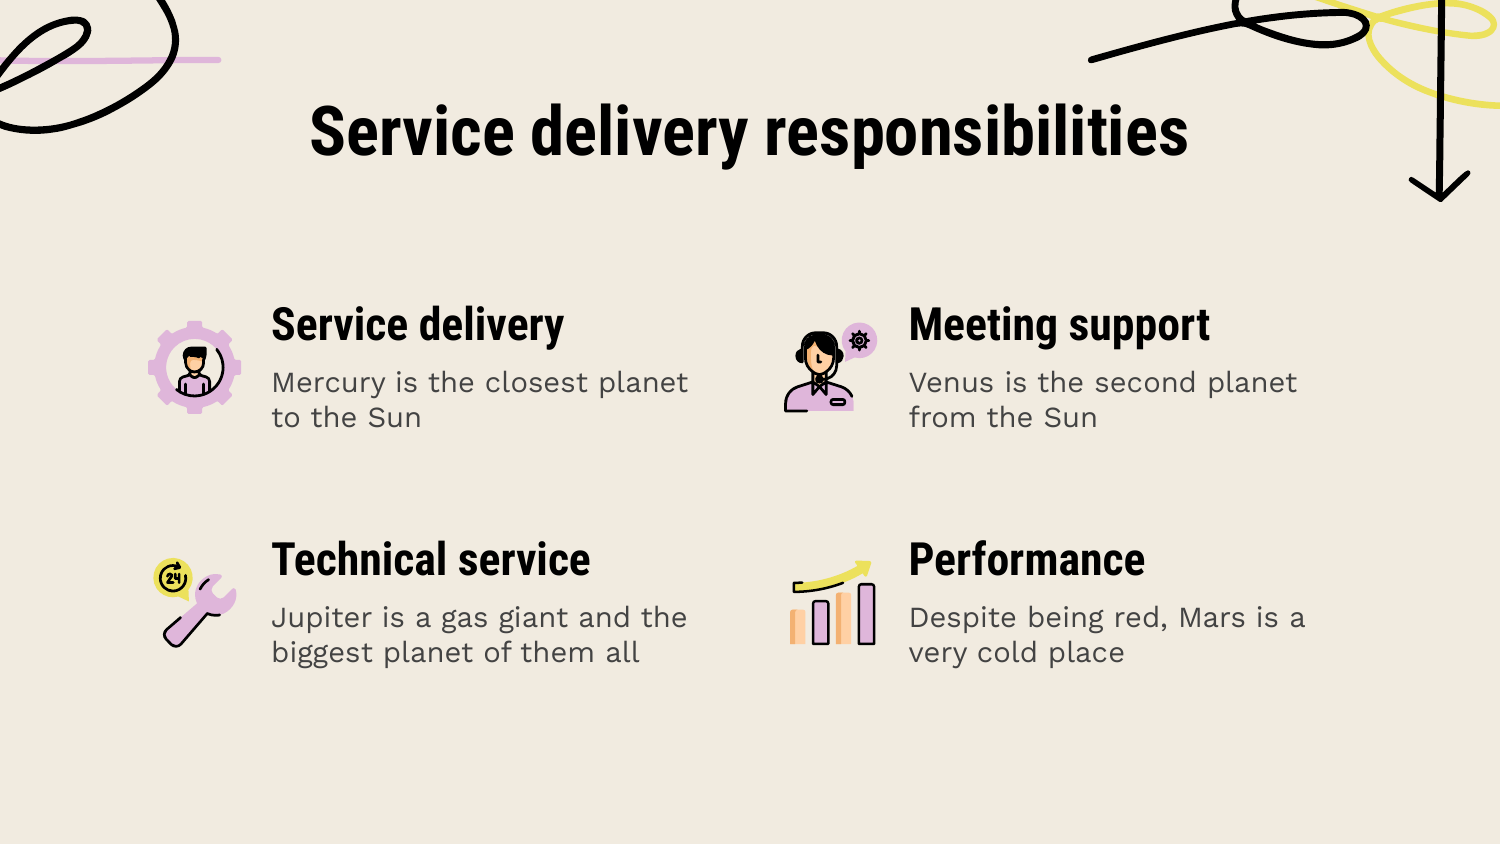

Service delivery responsibilities
# Service delivery
Meeting support

Mercury is the closest planet to the Sun
Venus is the second planet from the Sun
Technical service
Performance

Jupiter is a gas giant and the biggest planet of them all
Despite being red, Mars is a very cold place